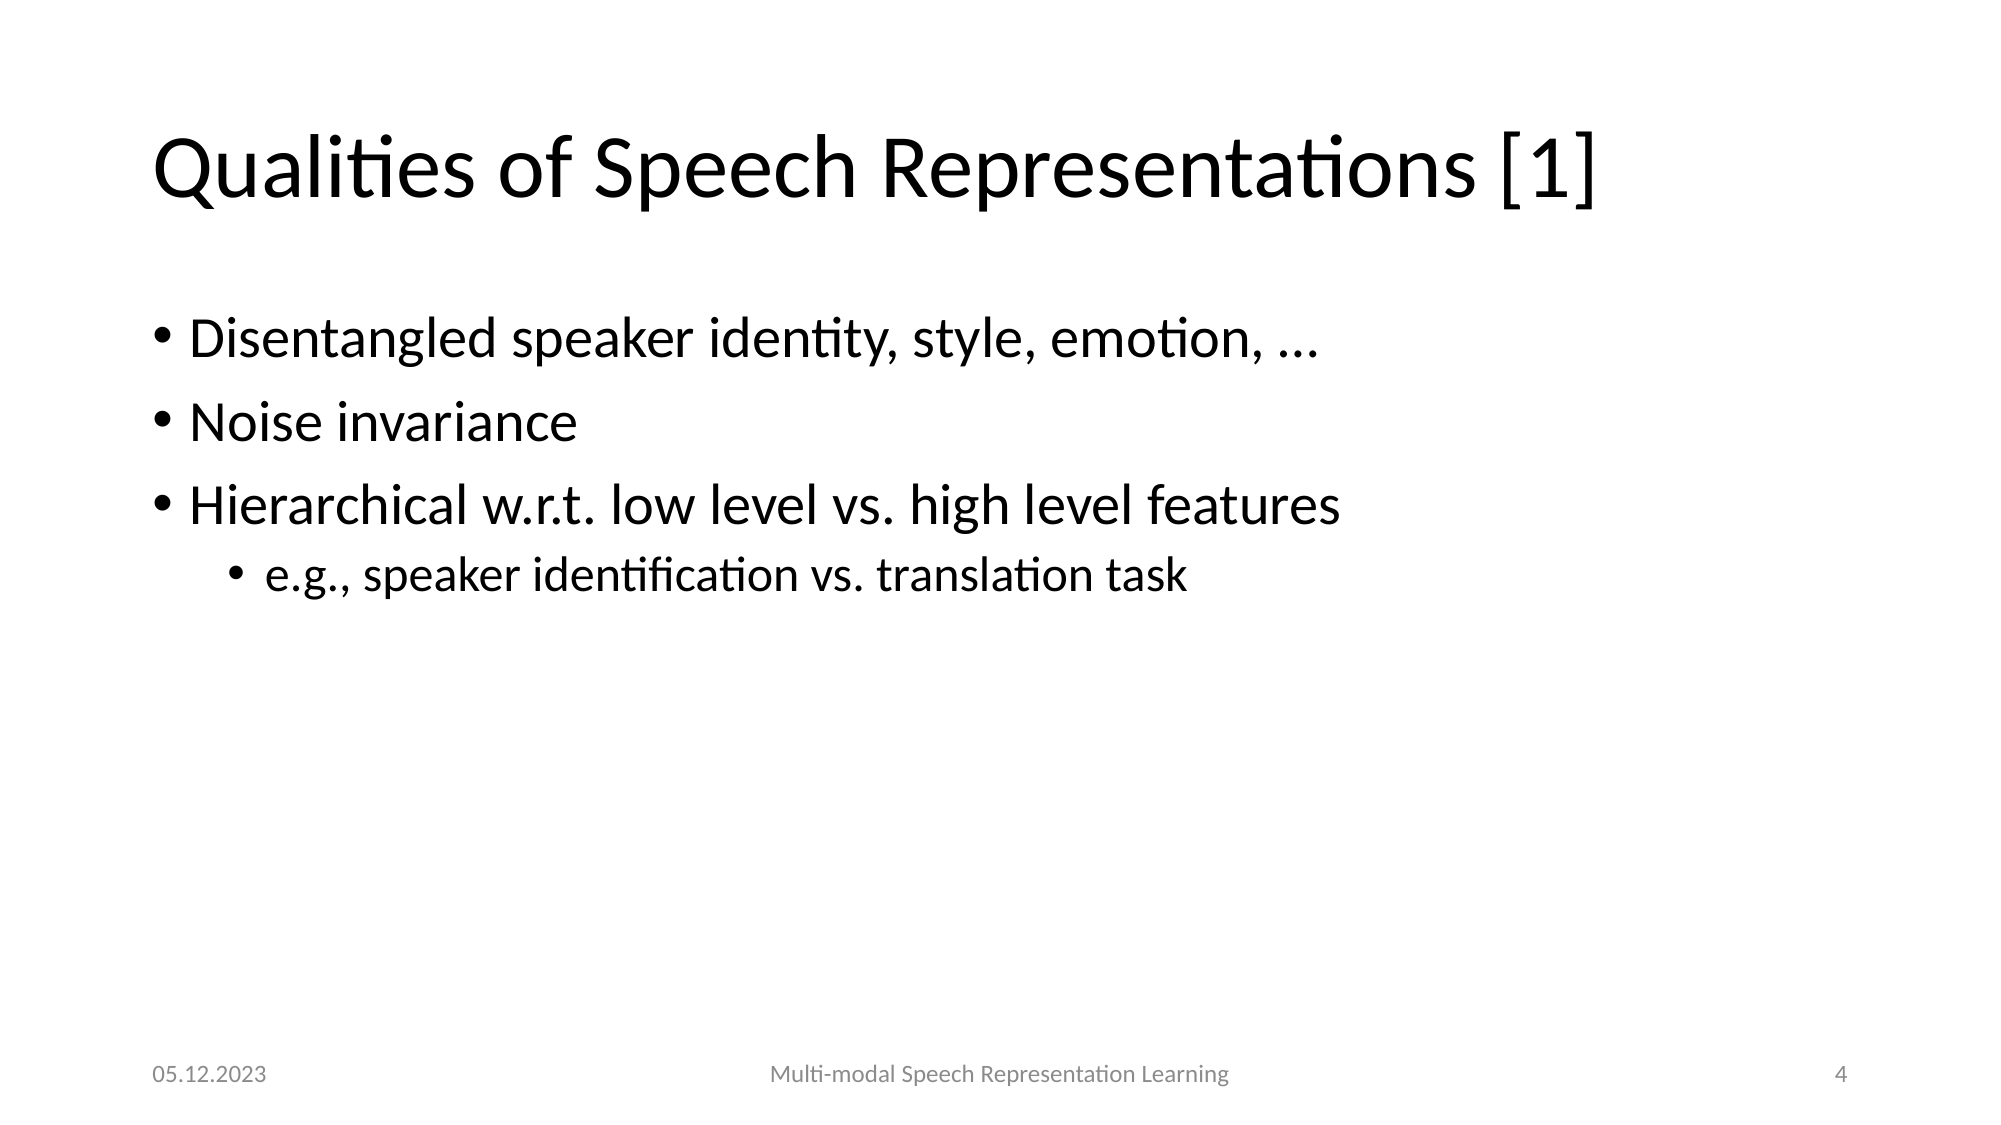

# Qualities of Speech Representations [1]
Disentangled speaker identity, style, emotion, …
Noise invariance
Hierarchical w.r.t. low level vs. high level features
e.g., speaker identification vs. translation task
05.12.2023
Multi-modal Speech Representation Learning
4